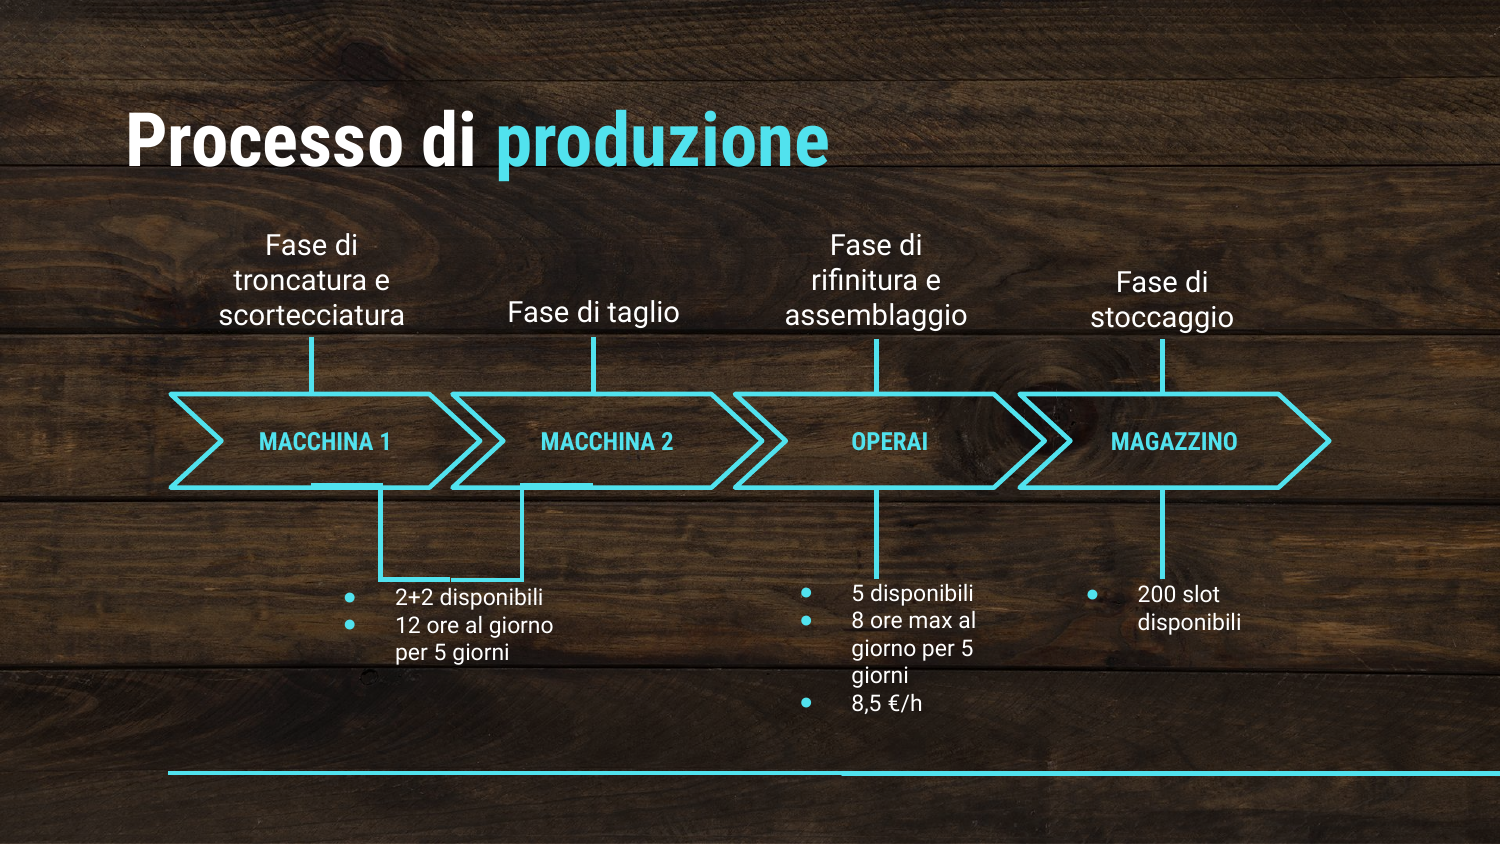

Processo di produzione
Fase di troncatura e scortecciatura
Fase di rifinitura e assemblaggio
Fase di stoccaggio
Fase di taglio
MACCHINA 1
MACCHINA 2
OPERAI
MAGAZZINO
2+2 disponibili
12 ore al giorno per 5 giorni

200 slot disponibili
5 disponibili
8 ore max al giorno per 5 giorni
8,5 €/h